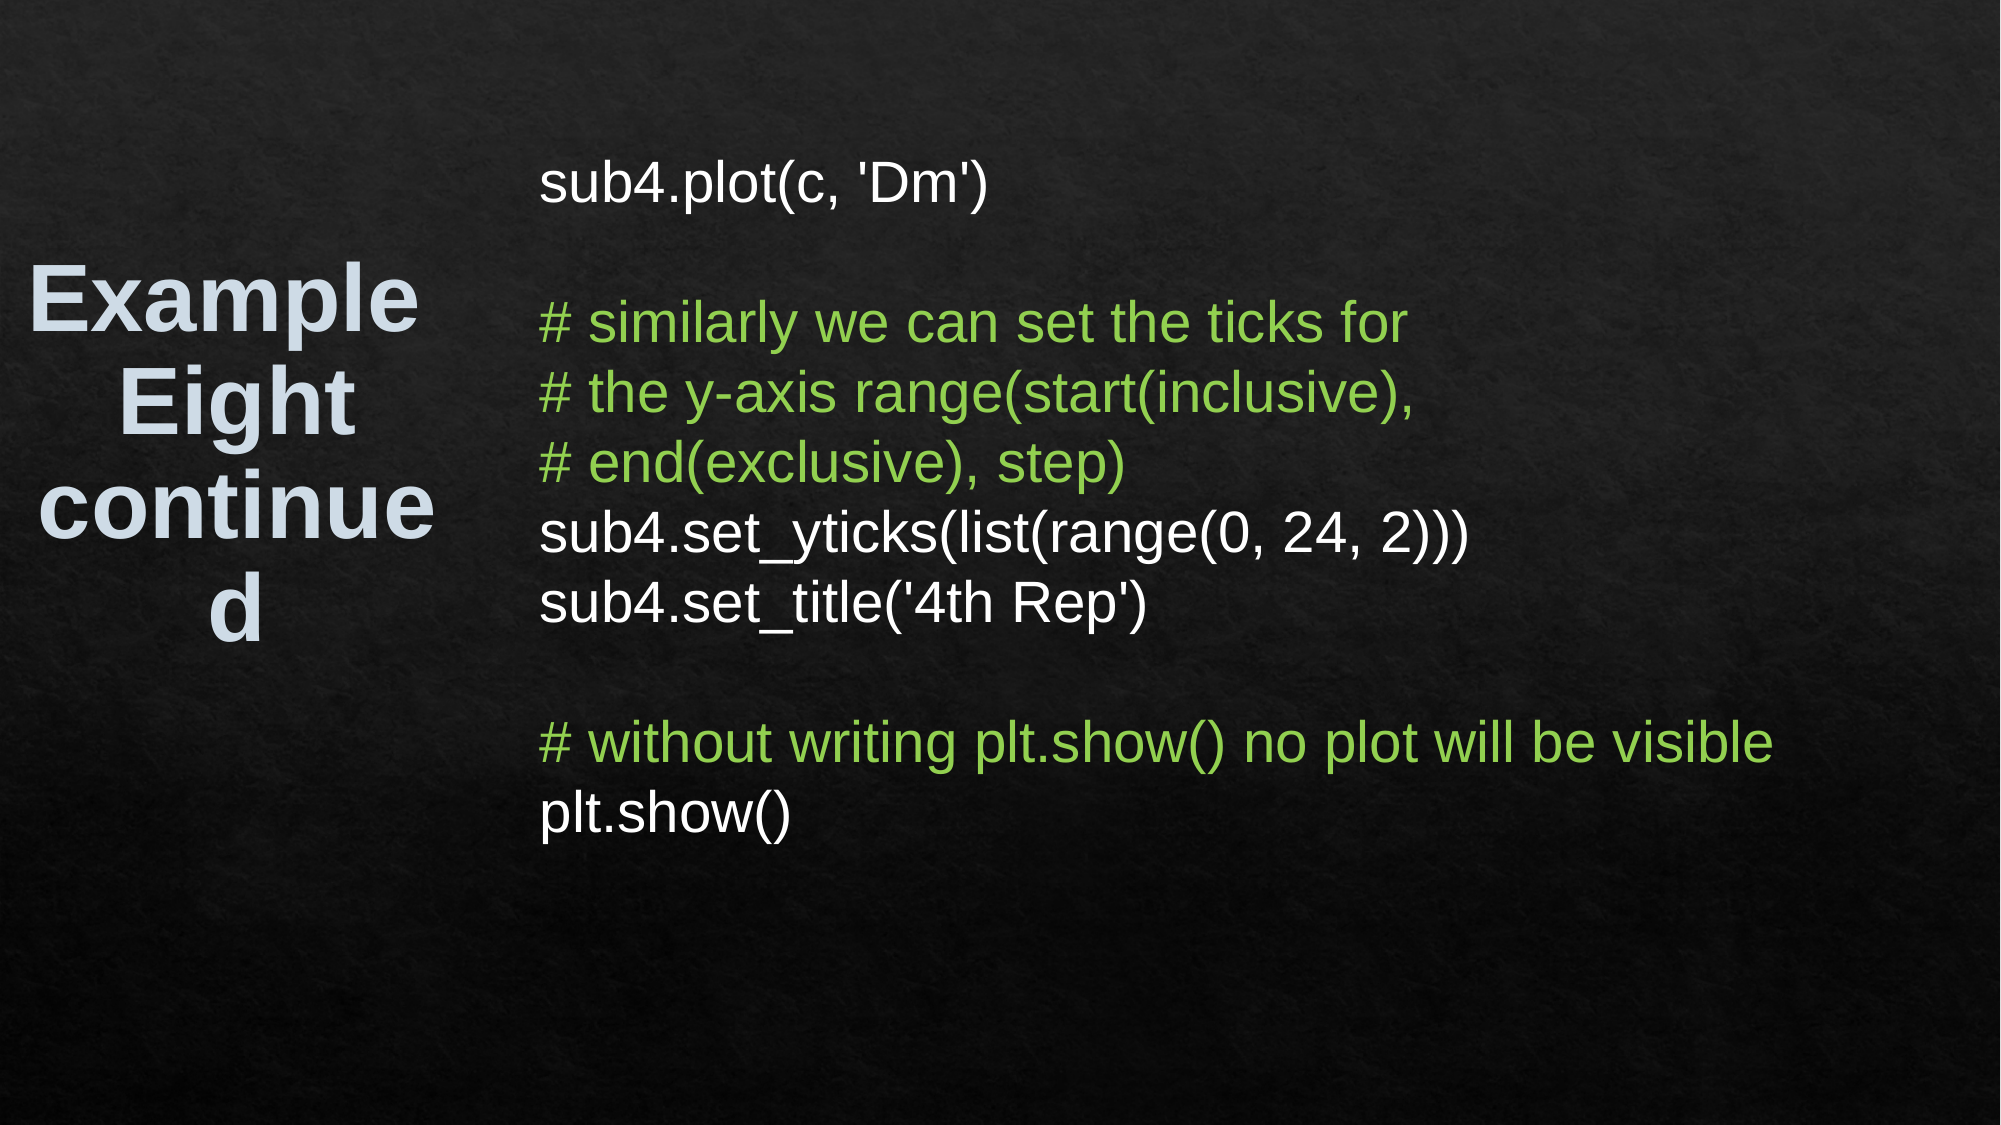

sub4.plot(c, 'Dm')

# similarly we can set the ticks for
# the y-axis range(start(inclusive),
# end(exclusive), step)
sub4.set_yticks(list(range(0, 24, 2)))
sub4.set_title('4th Rep')

# without writing plt.show() no plot will be visible
plt.show()
Example
Eight continued